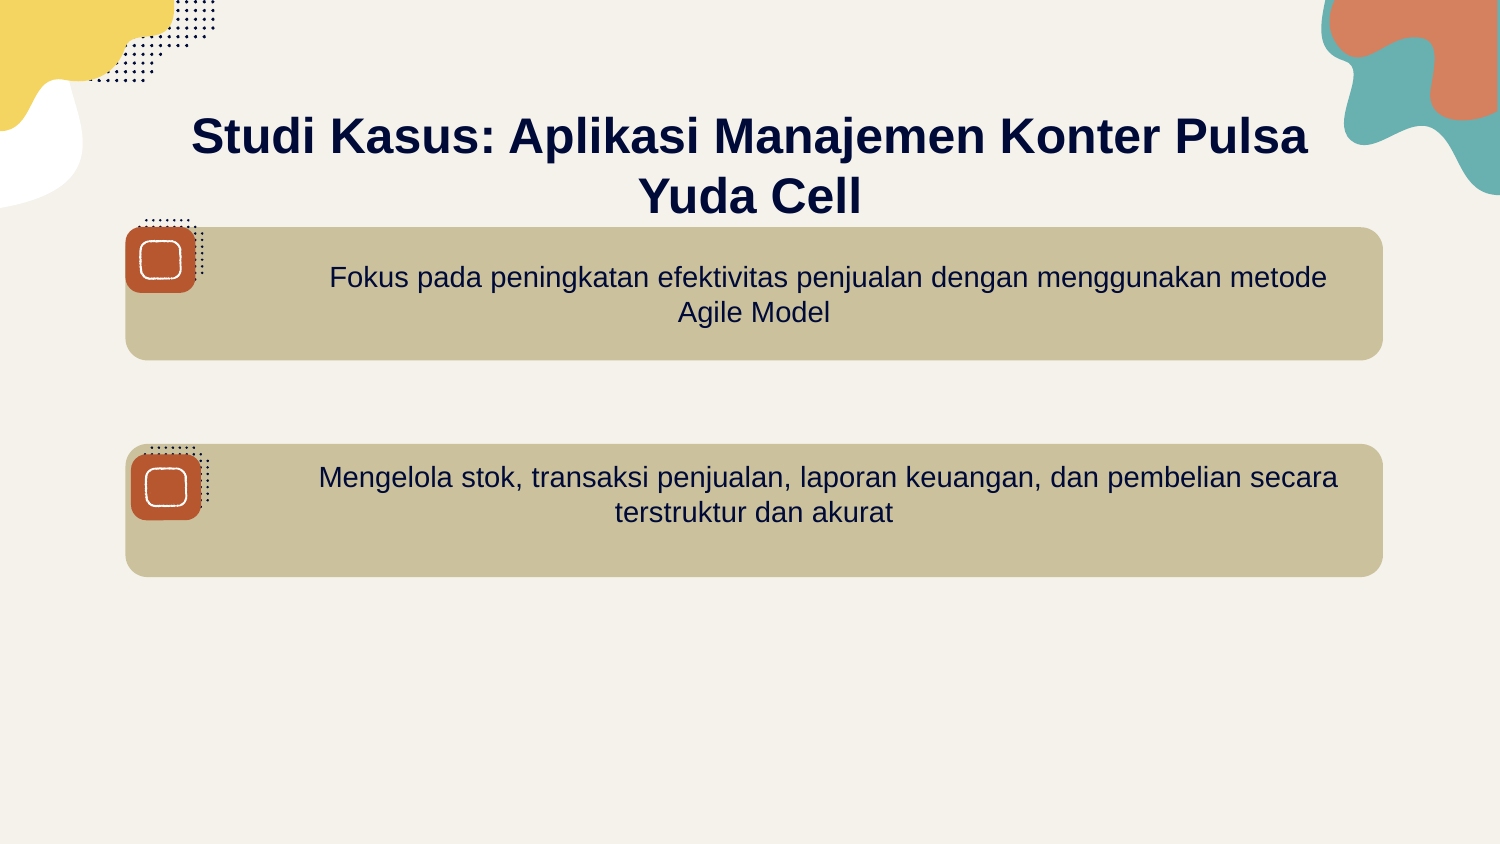

# Studi Kasus: Aplikasi Manajemen Konter Pulsa Yuda Cell

	Fokus pada peningkatan efektivitas penjualan dengan menggunakan metode Agile Model
	Mengelola stok, transaksi penjualan, laporan keuangan, dan pembelian secara terstruktur dan akurat